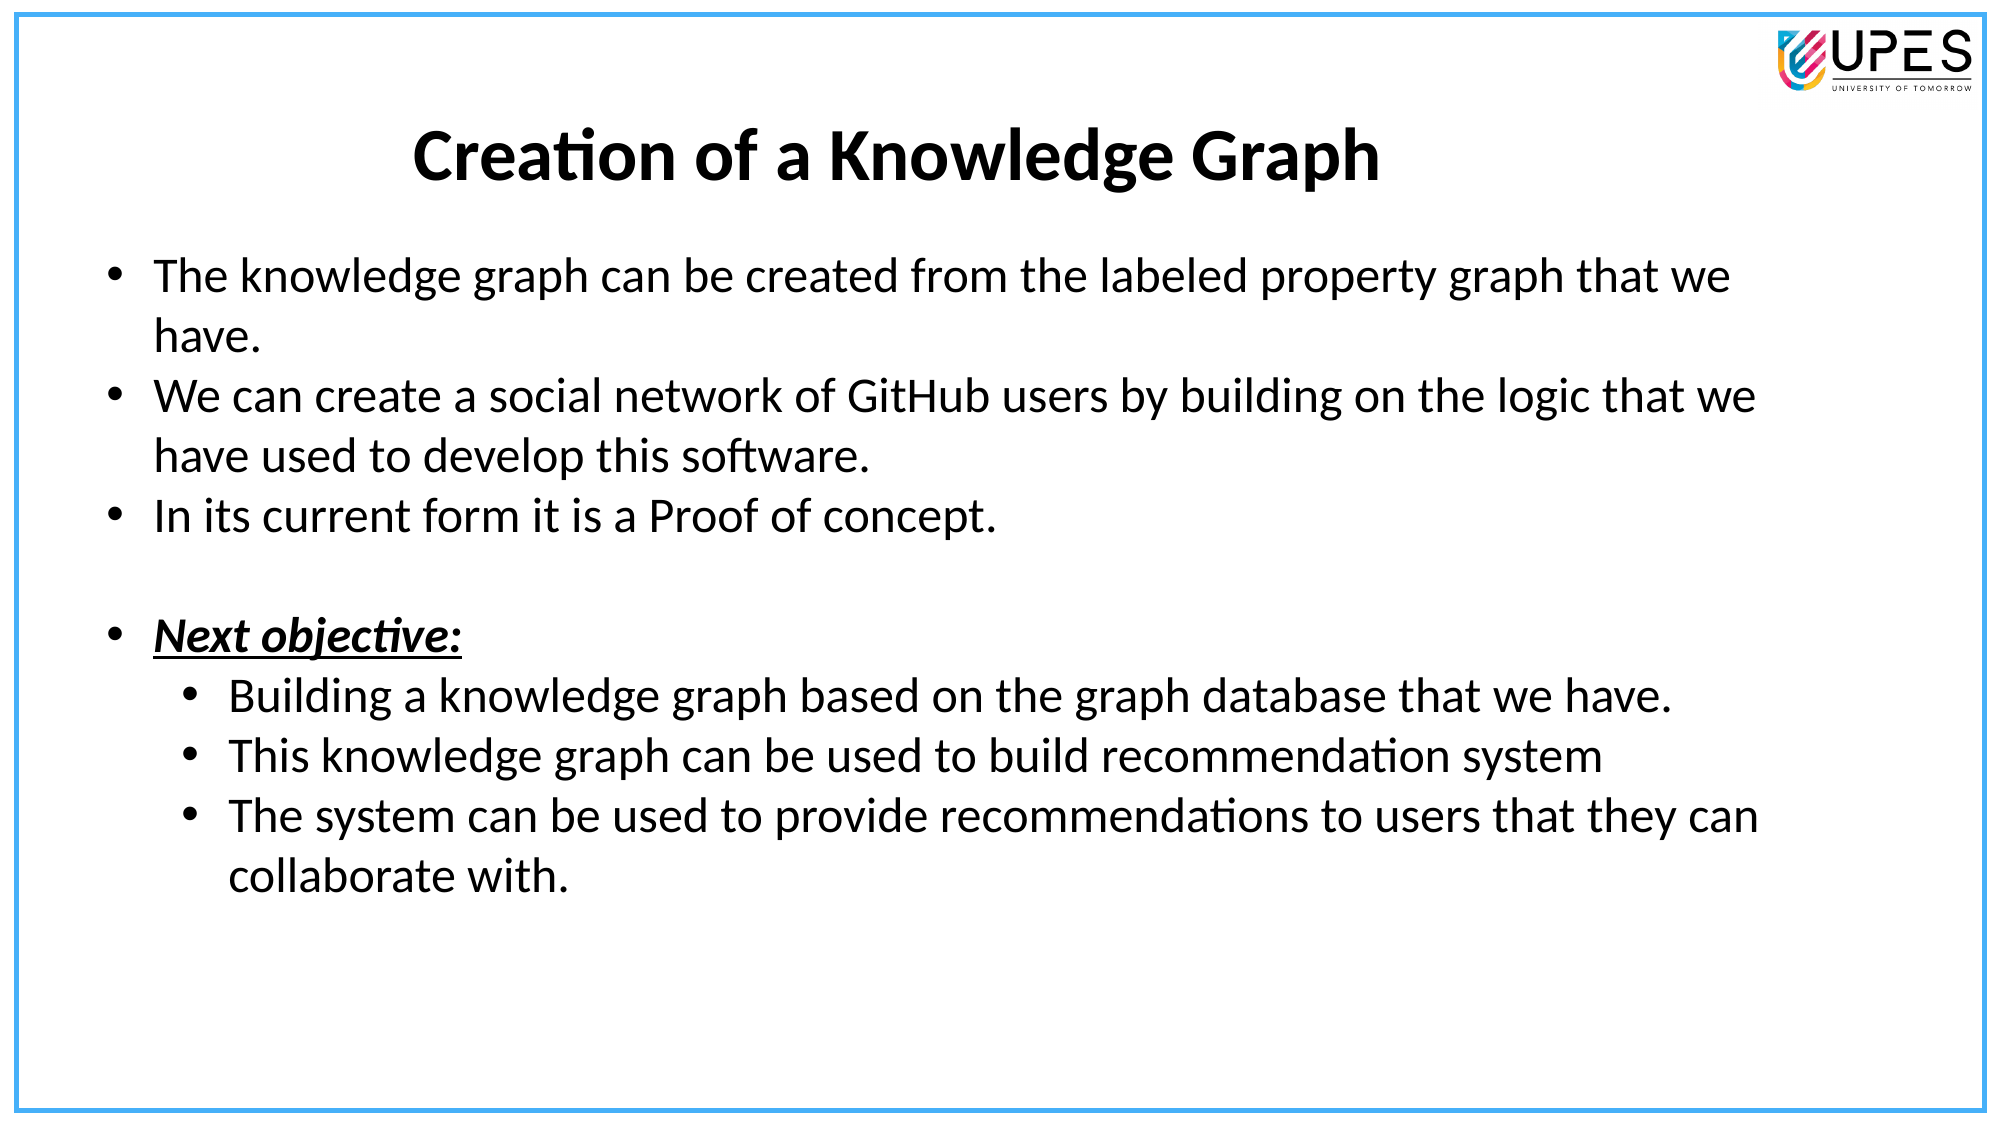

Creation of a Knowledge Graph
The knowledge graph can be created from the labeled property graph that we have.
We can create a social network of GitHub users by building on the logic that we have used to develop this software.
In its current form it is a Proof of concept.

Next objective:
Building a knowledge graph based on the graph database that we have.
This knowledge graph can be used to build recommendation system
The system can be used to provide recommendations to users that they can collaborate with.